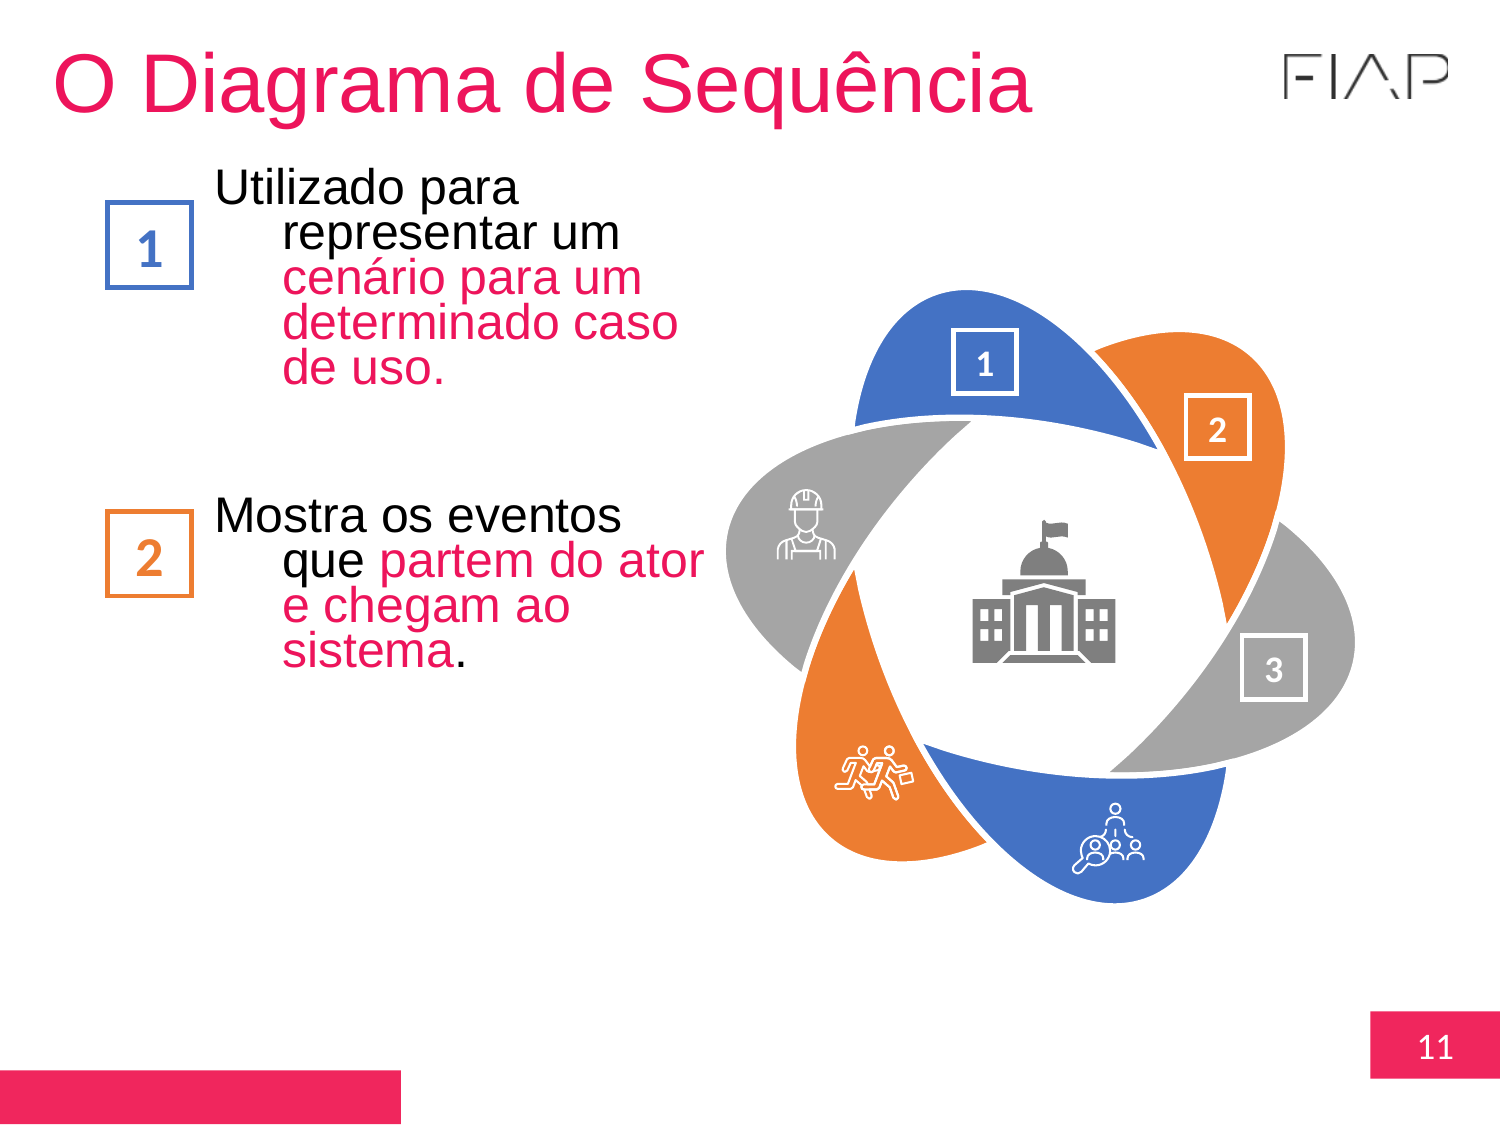

O Diagrama de Sequência
Utilizado para representar um cenário para um determinado caso de uso.
1

1
2
Mostra os eventos que partem do ator e chegam ao sistema.
2

3